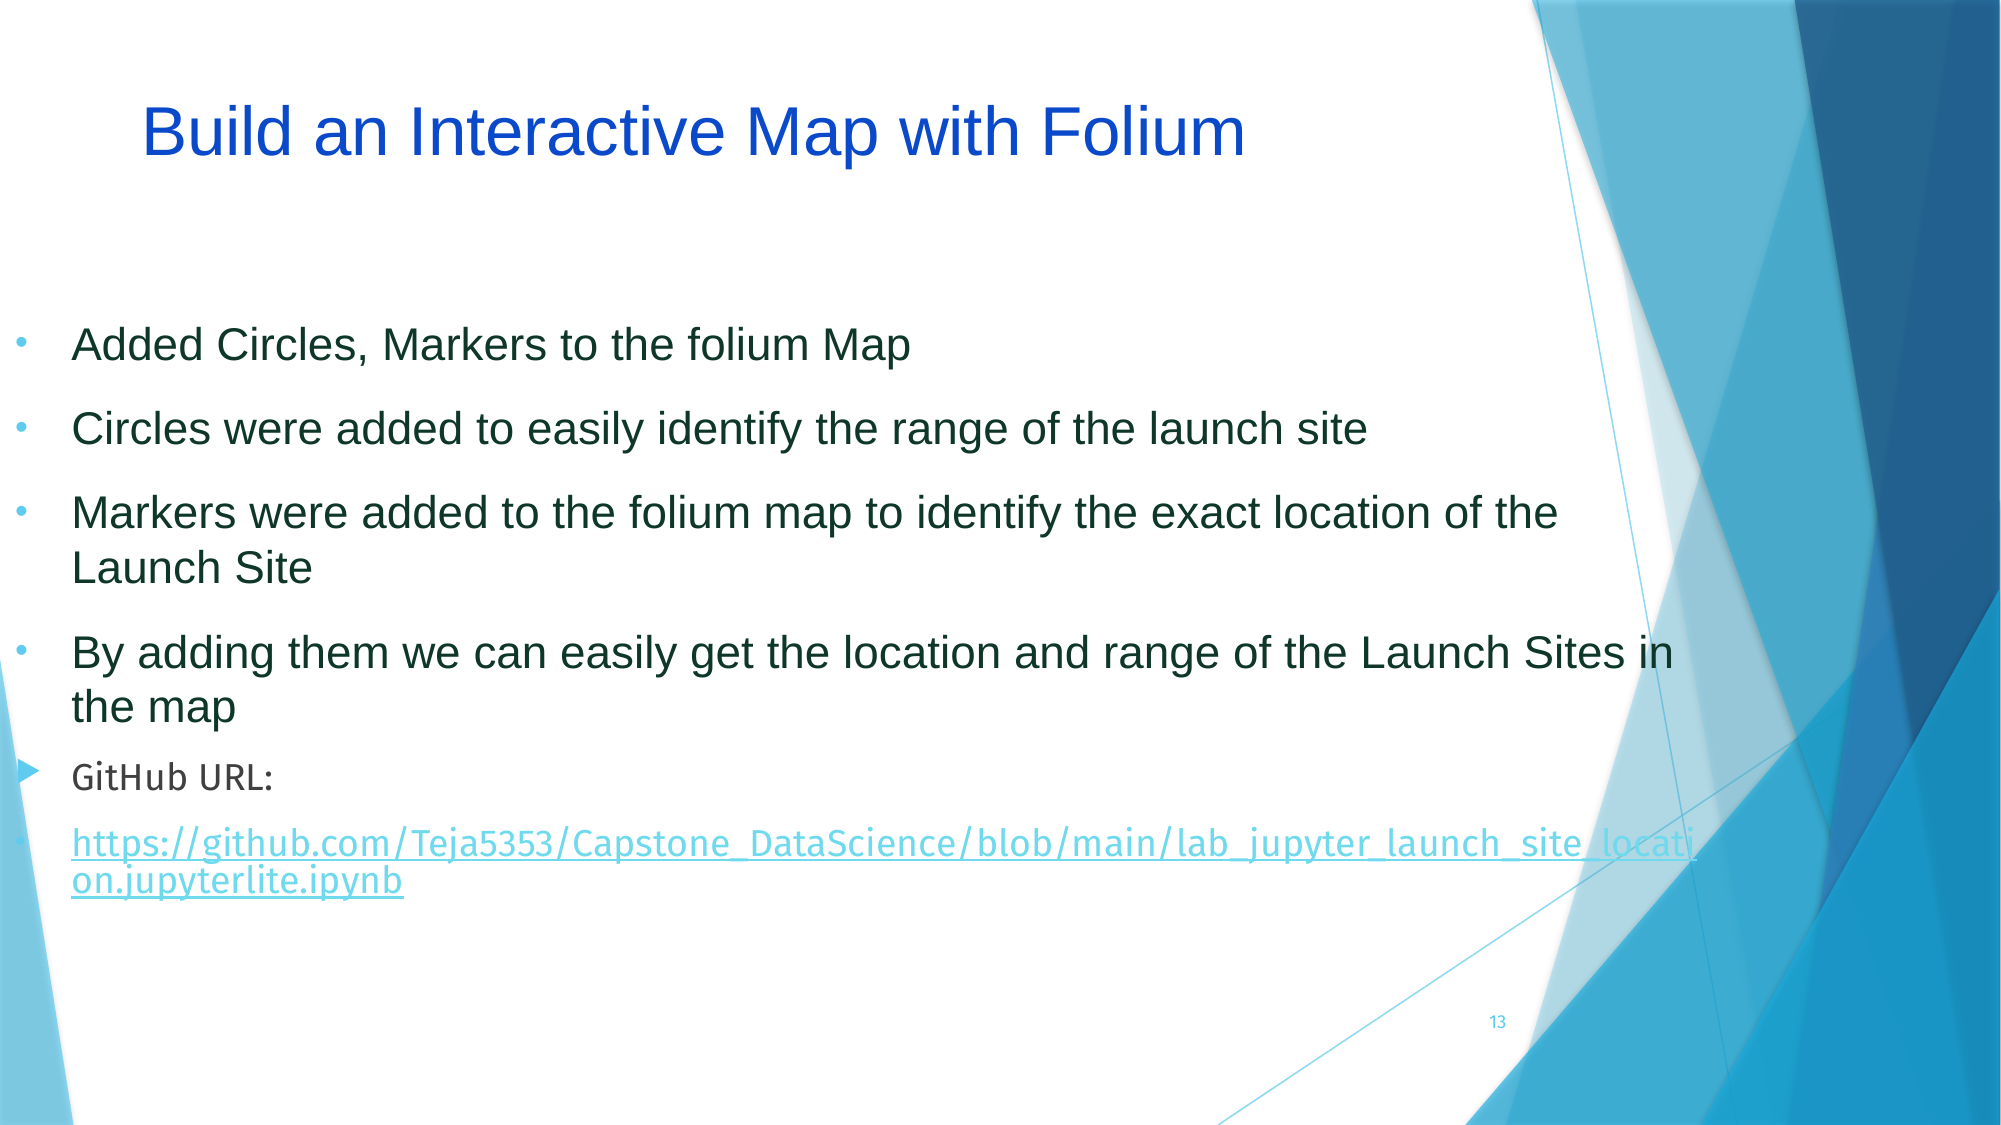

Build an Interactive Map with Folium
Added Circles, Markers to the folium Map
Circles were added to easily identify the range of the launch site
Markers were added to the folium map to identify the exact location of the Launch Site
By adding them we can easily get the location and range of the Launch Sites in the map
GitHub URL:
https://github.com/Teja5353/Capstone_DataScience/blob/main/lab_jupyter_launch_site_location.jupyterlite.ipynb

13